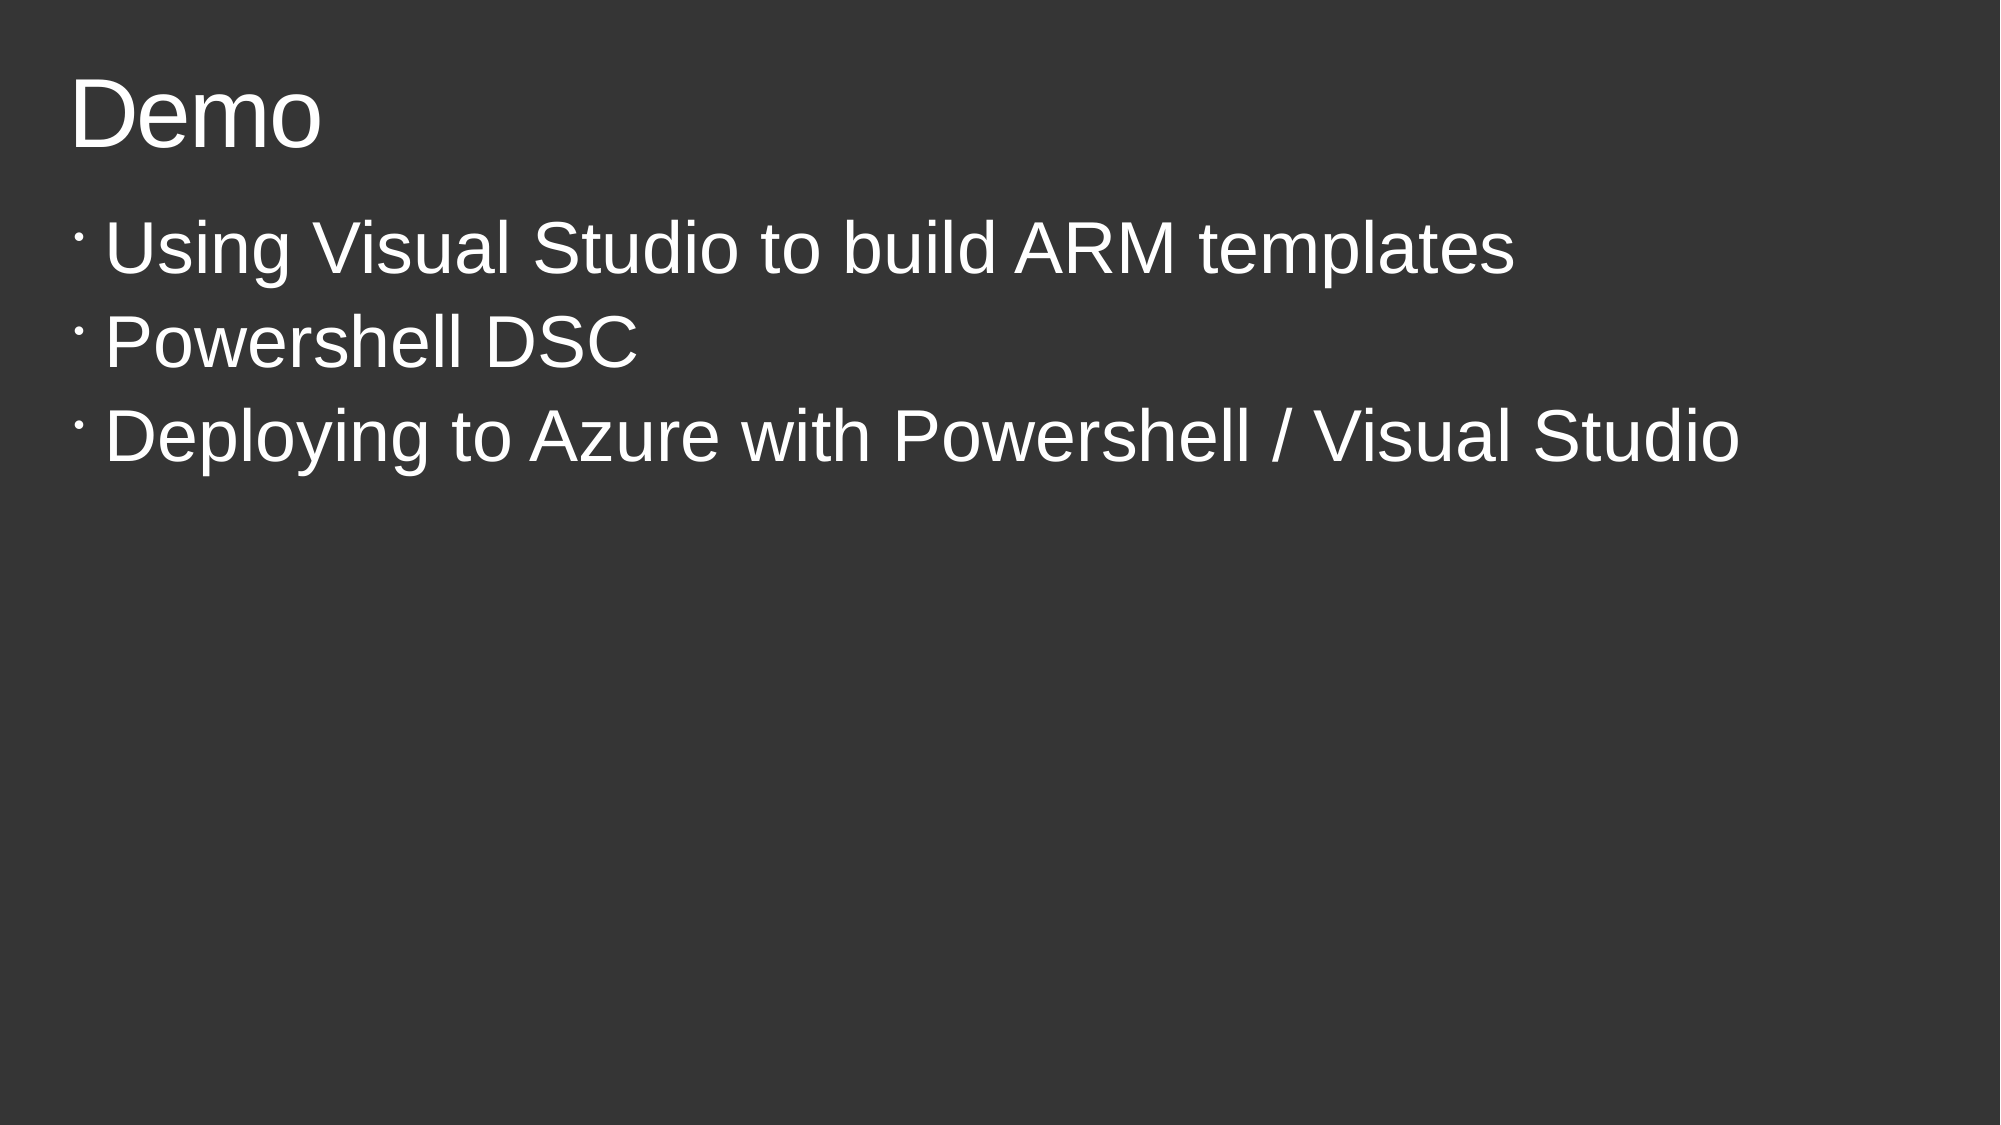

# Demo
Using Visual Studio to build ARM templates
Powershell DSC
Deploying to Azure with Powershell / Visual Studio